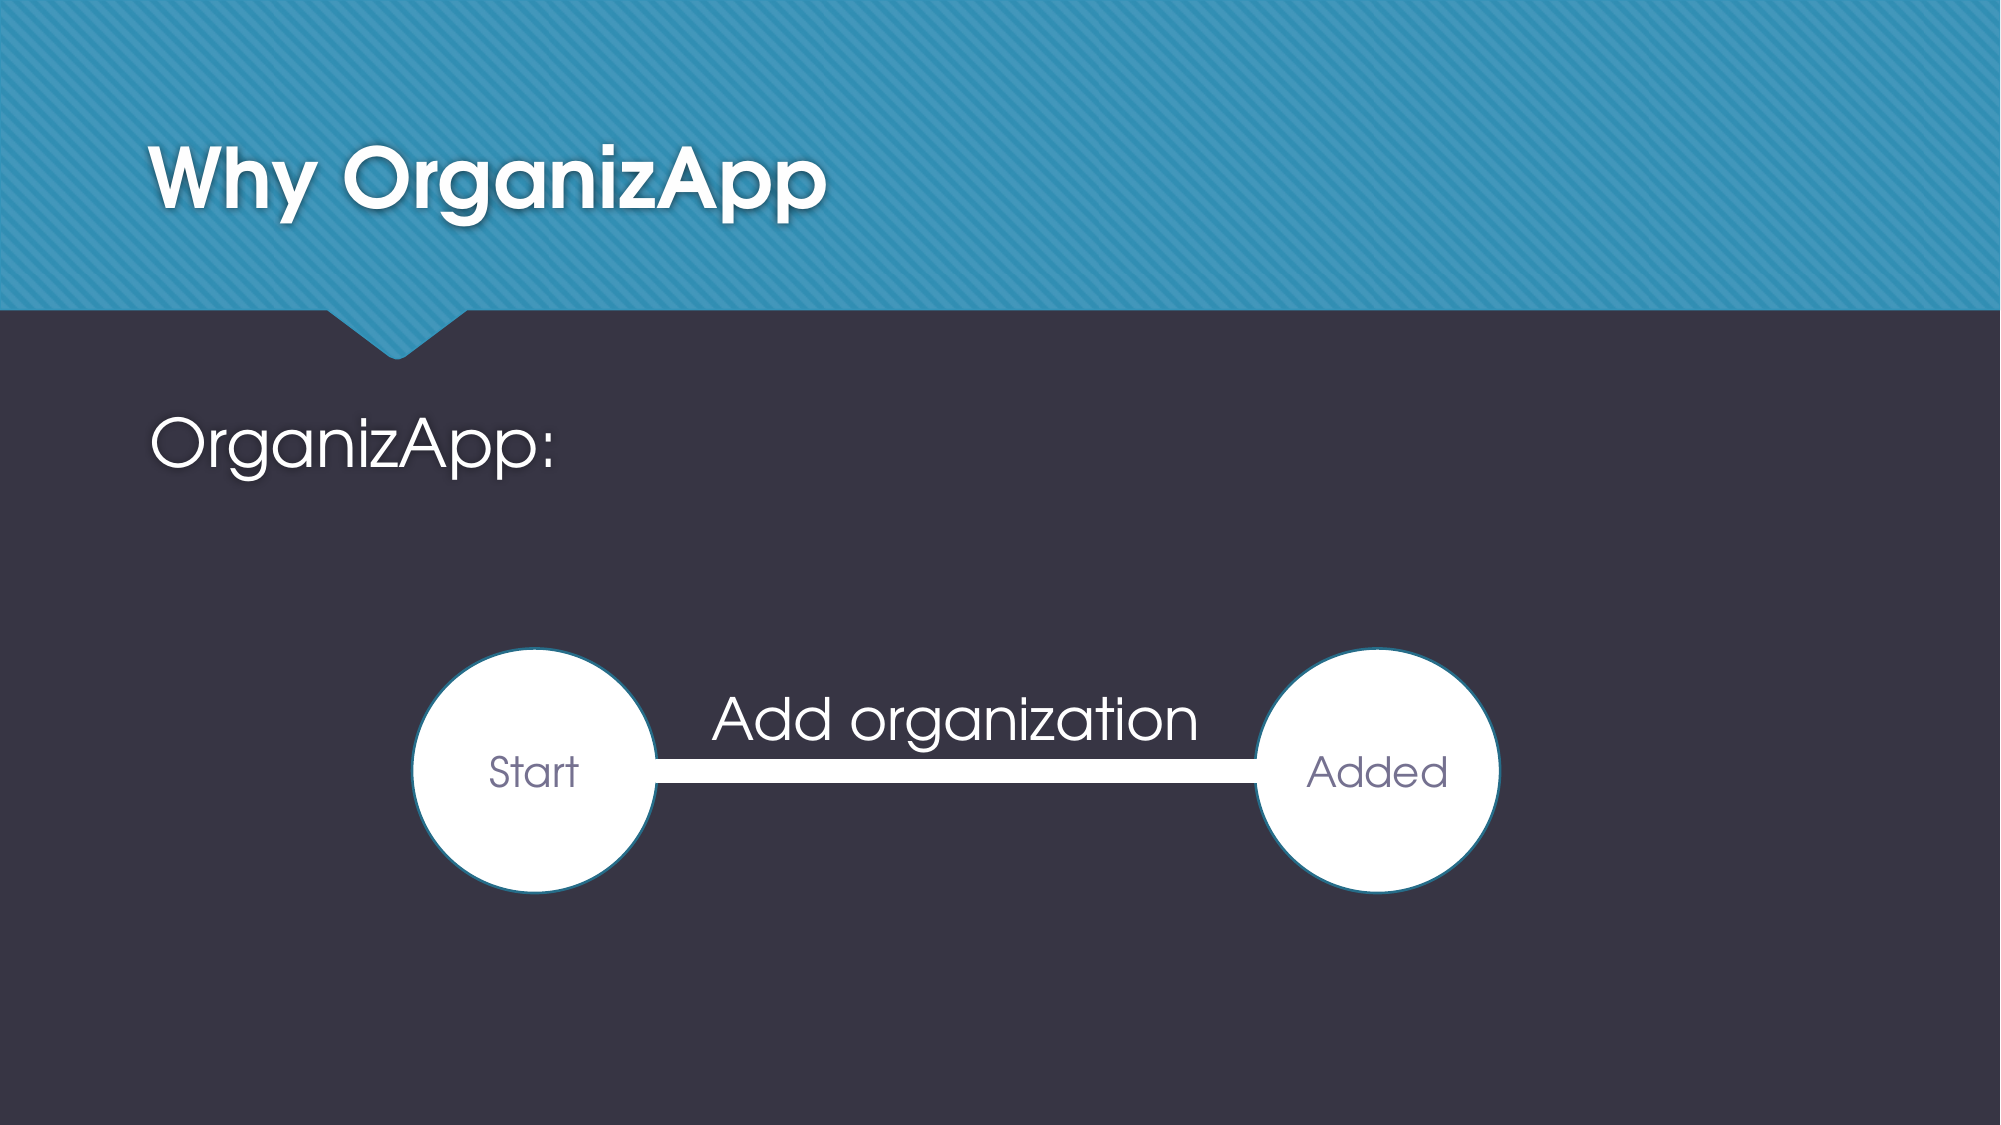

# Why OrganizApp
OrganizApp:

Start
Added
Add organization